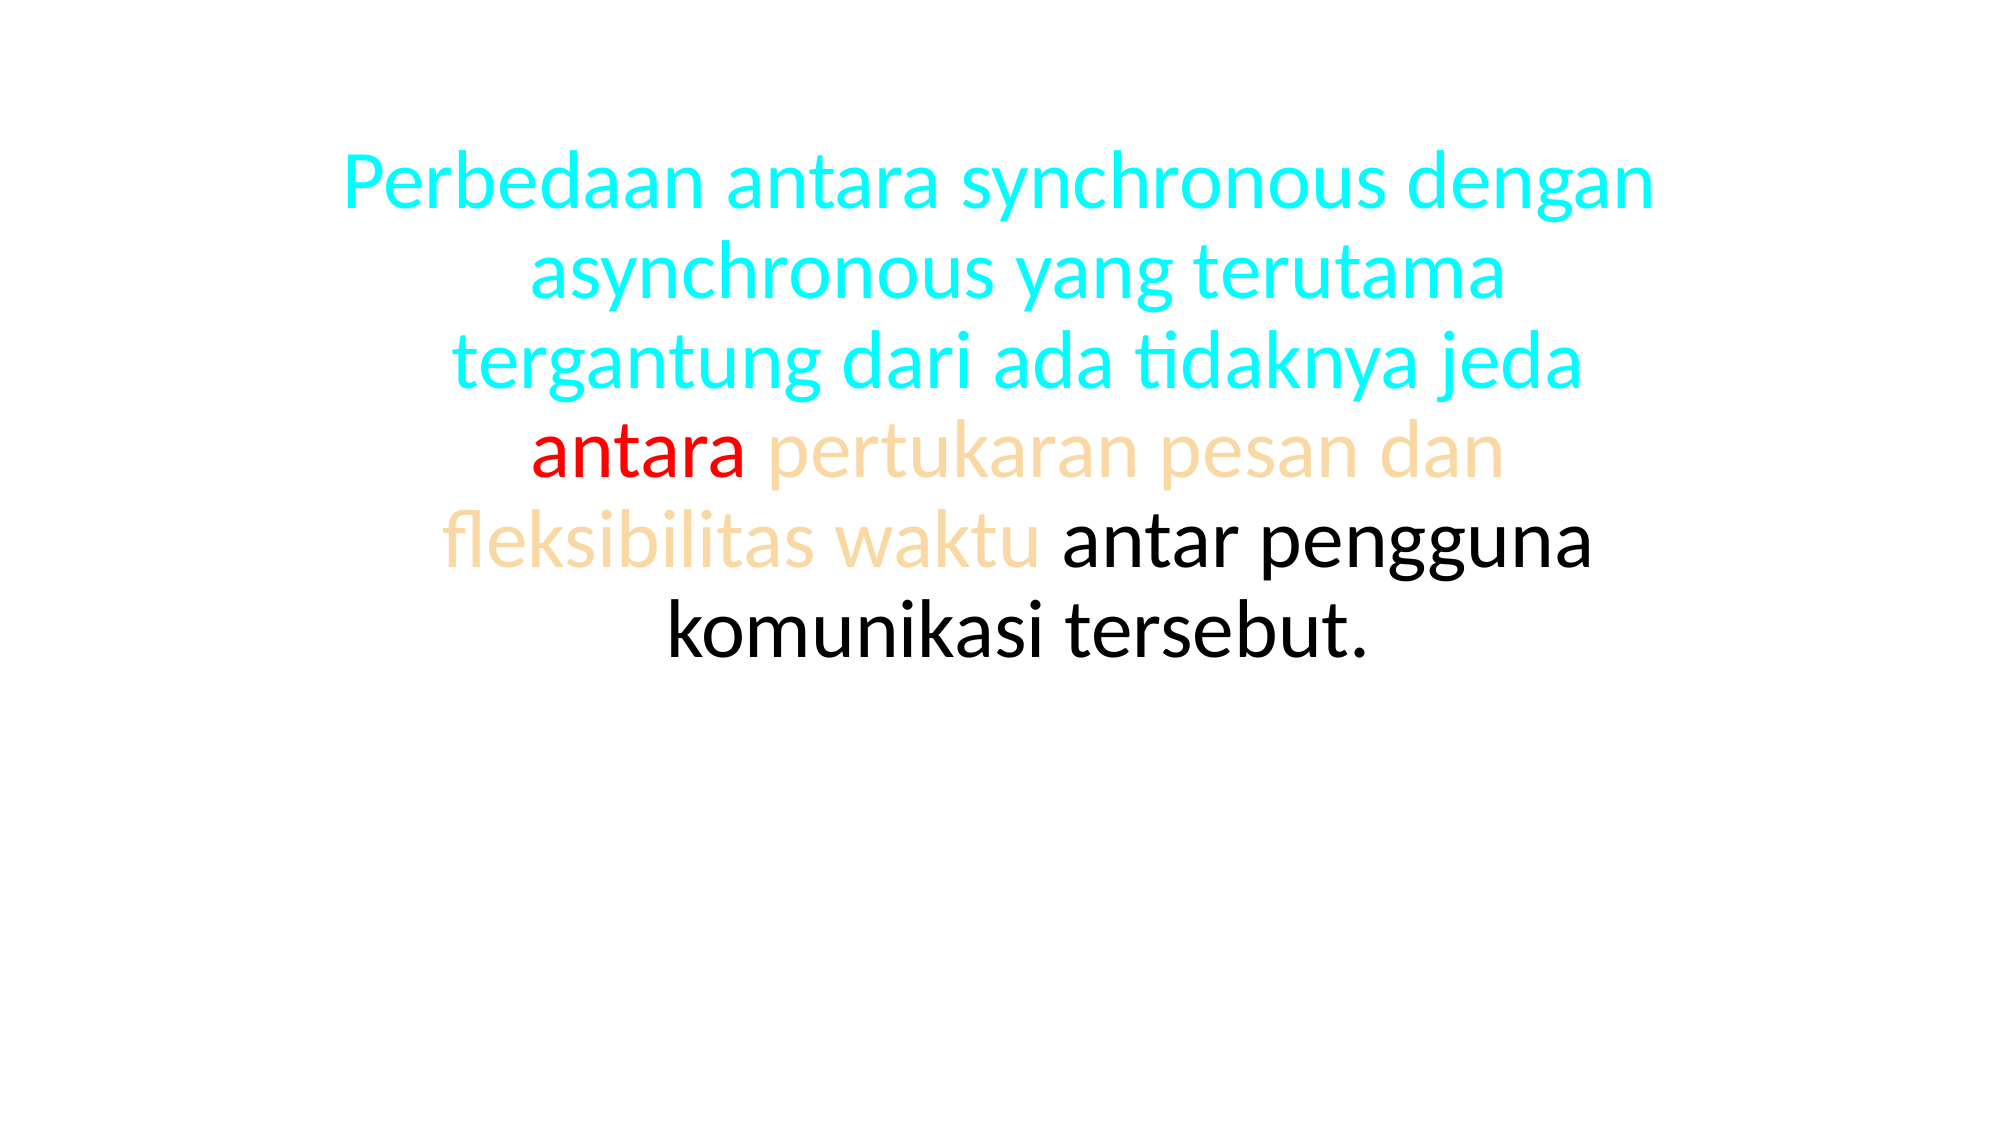

Perbedaan antara synchronous dengan asynchronous yang terutama tergantung dari ada tidaknya jeda antara pertukaran pesan dan fleksibilitas waktu antar pengguna komunikasi tersebut.